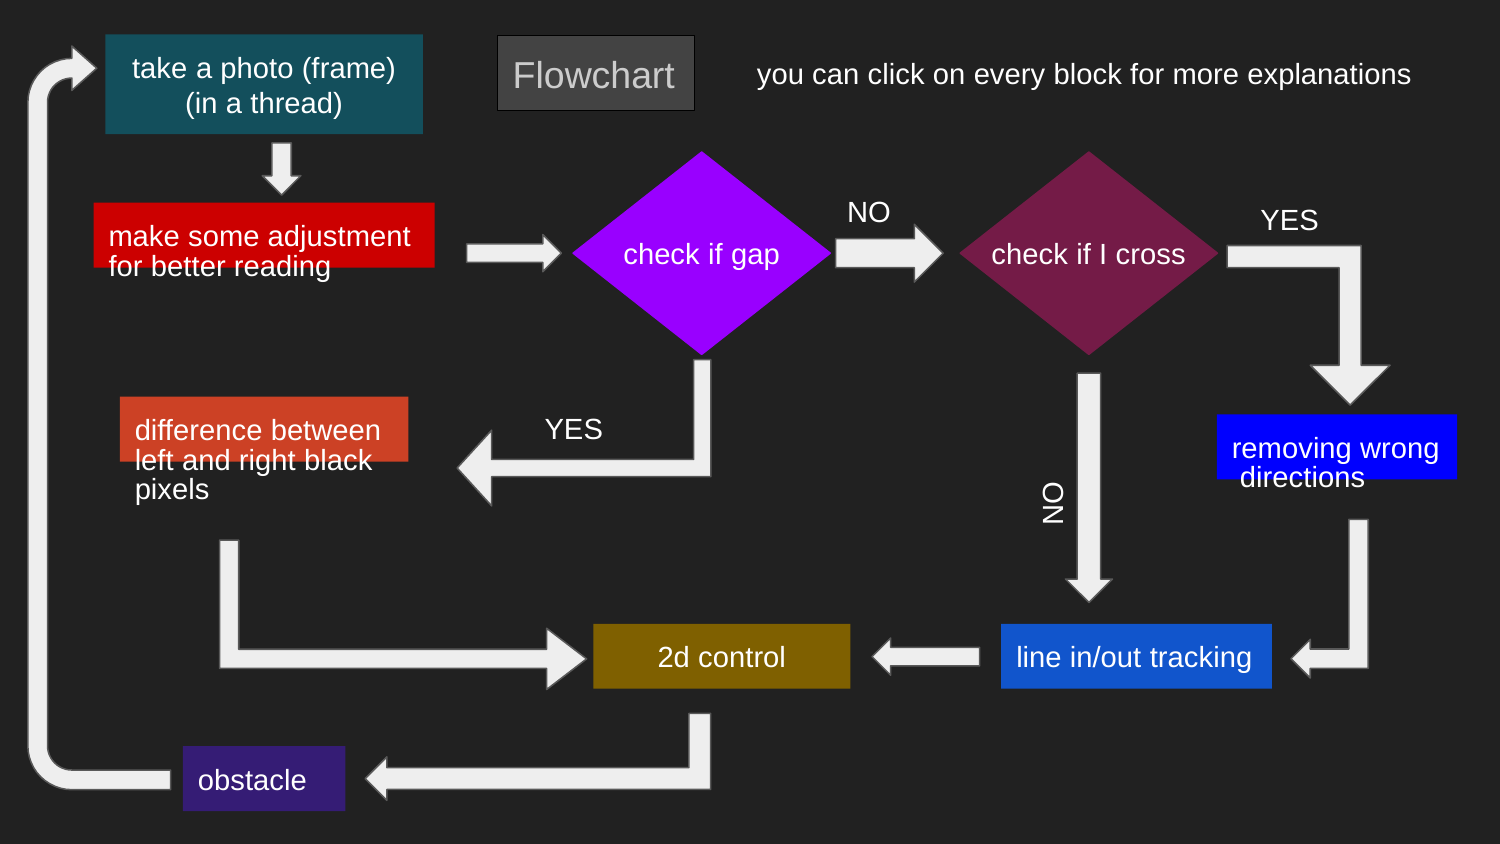

take a photo (frame)
(in a thread)
Flowchart
you can click on every block for more explanations

NO
YES
make some adjustment for better reading
check if gap
check if I cross

YES
difference between left and right black pixels
removing wrong directions

NO

2d control
line in/out tracking

obstacle